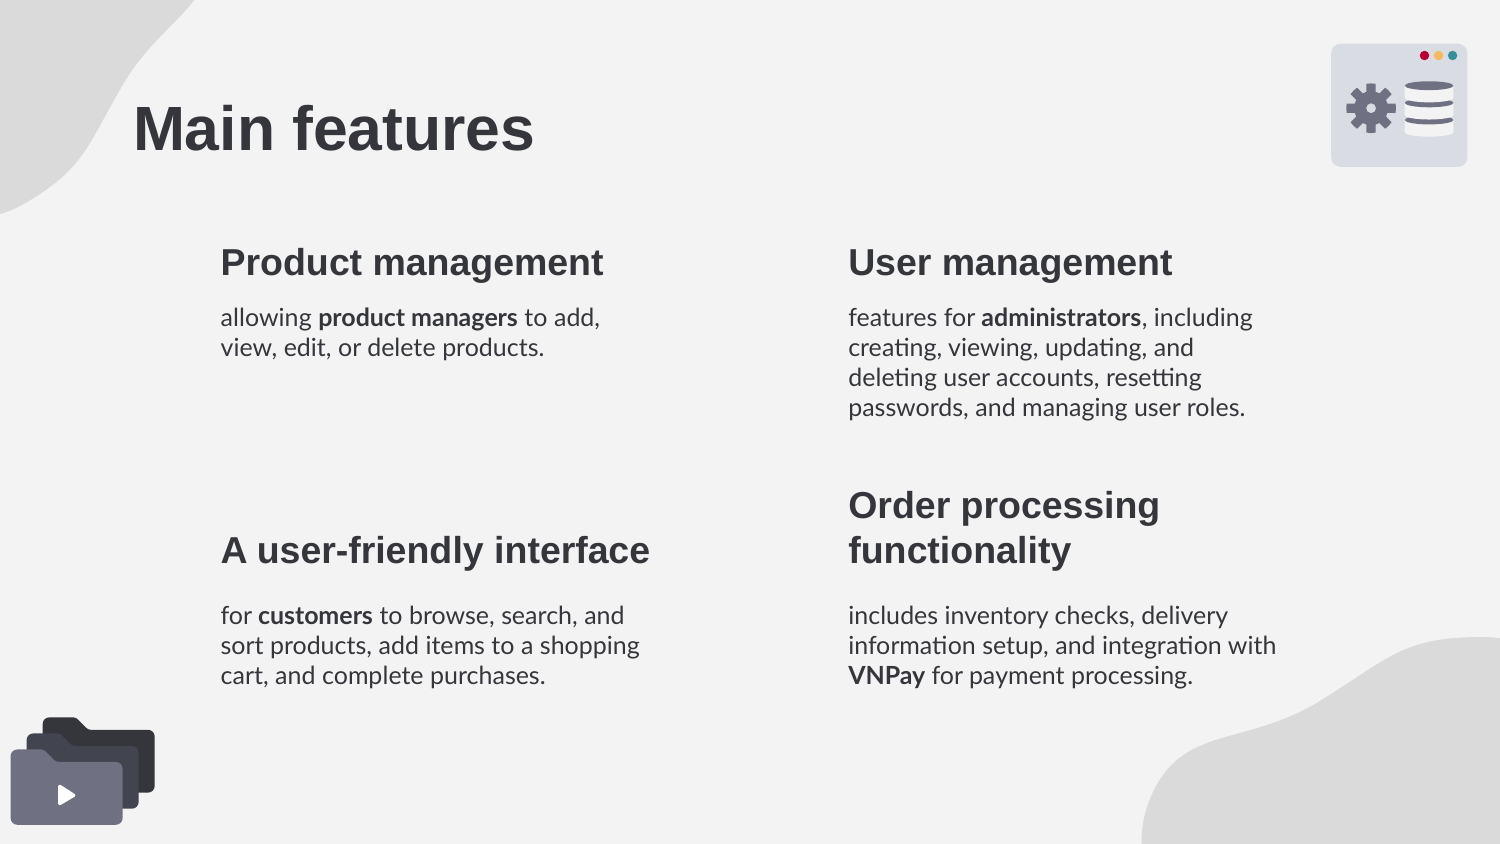

# Main features
Product management
User management
allowing product managers to add, view, edit, or delete products.
features for administrators, including creating, viewing, updating, and deleting user accounts, resetting passwords, and managing user roles.
A user-friendly interface
Order processing functionality
for customers to browse, search, and sort products, add items to a shopping cart, and complete purchases.
includes inventory checks, delivery information setup, and integration with VNPay for payment processing.